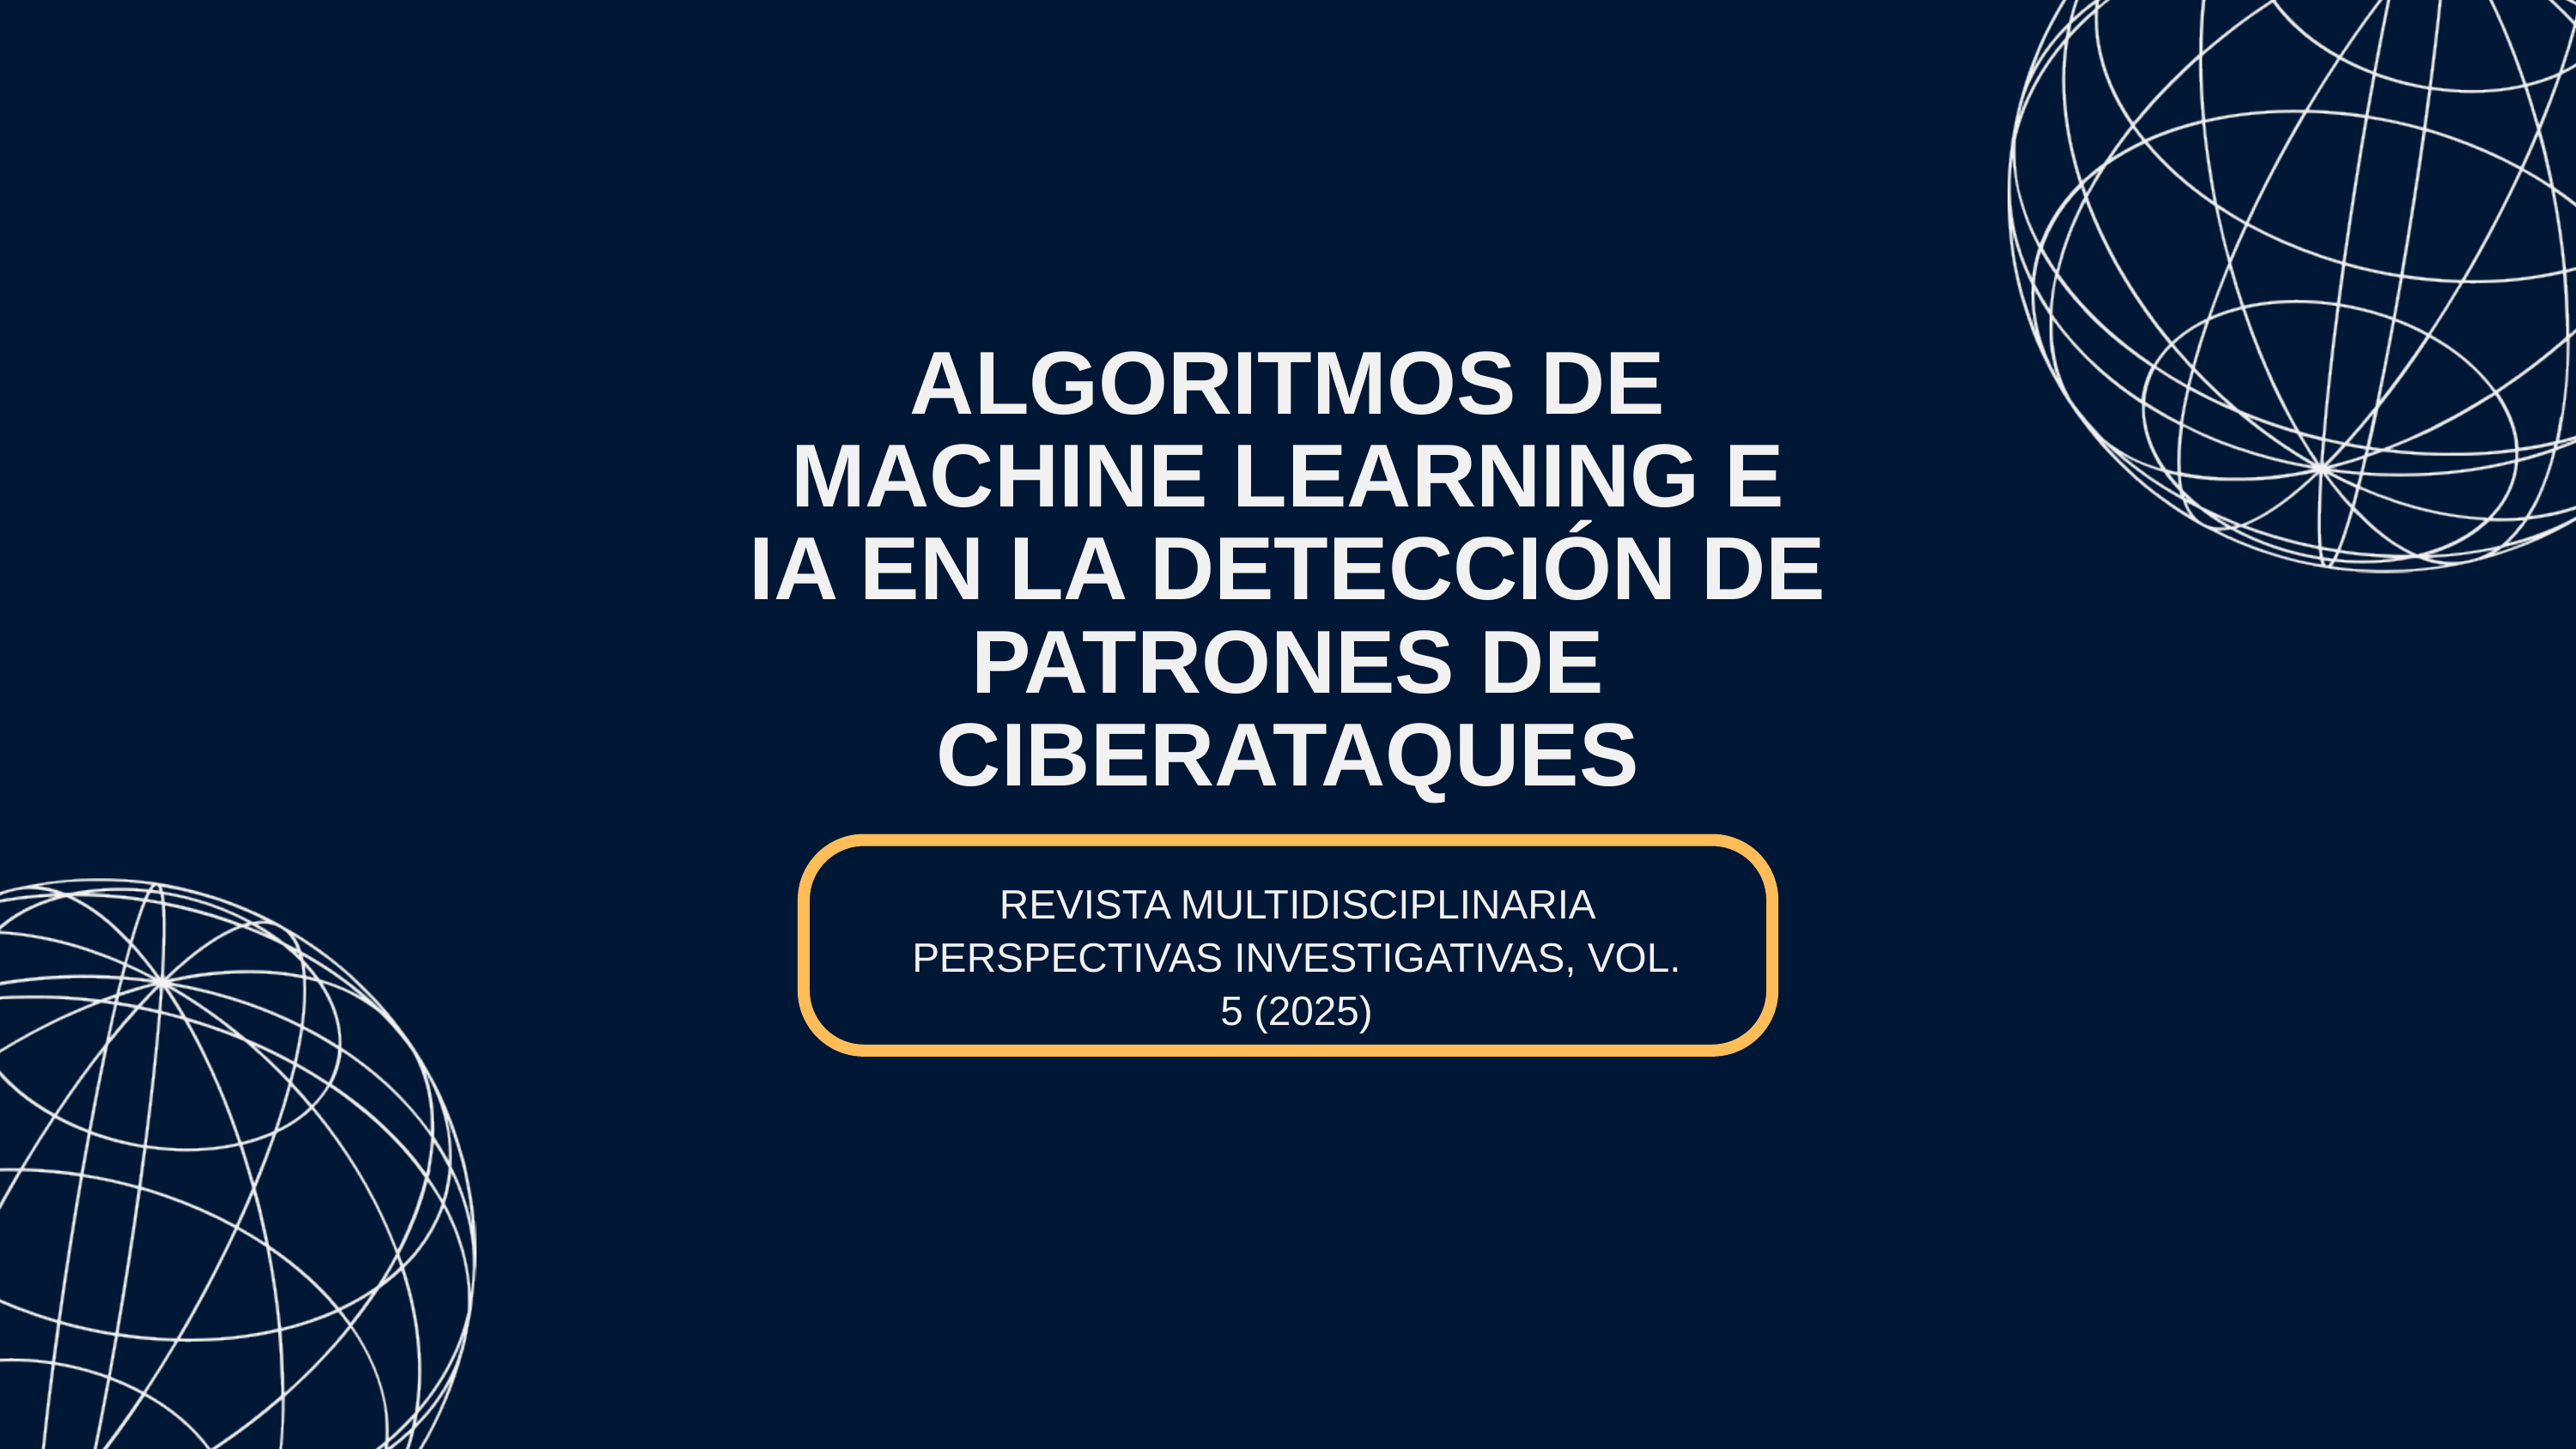

ALGORITMOS DE MACHINE LEARNING E IA EN LA DETECCIÓN DE PATRONES DE CIBERATAQUES

REVISTA MULTIDISCIPLINARIA PERSPECTIVAS INVESTIGATIVAS, VOL. 5 (2025)